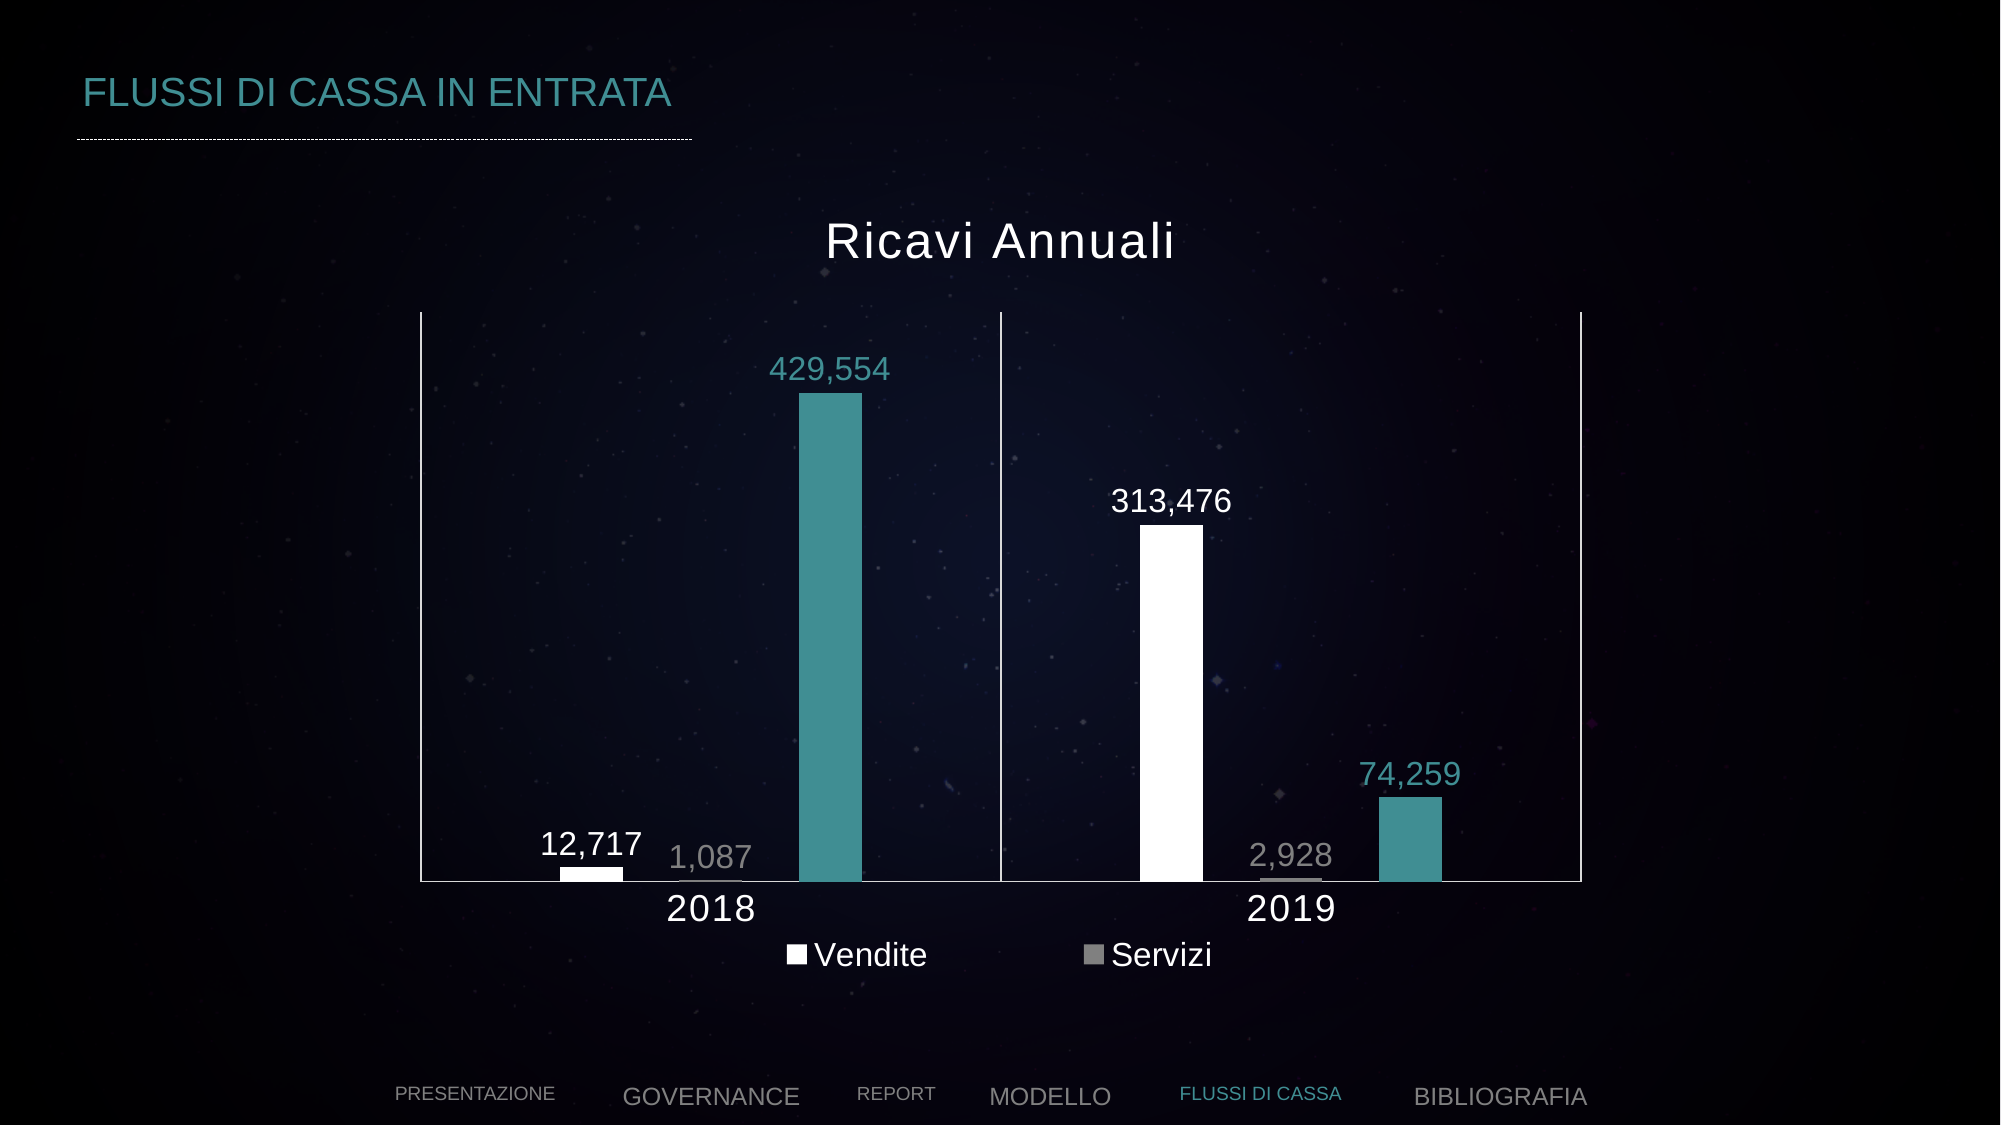

FLUSSI DI CASSA IN ENTRATA

### Chart: Ricavi Annuali

| Category | Vendite | Servizi | Lavori in Corso |
|---|---|---|---|
| 2018 | 12717.0 | 1087.0 | 429554.0 |
| 2019 | 313476.0 | 2928.0 | 74259.0 |
PRESENTAZIONE

GOVERNANCE

REPORT

MODELLO

FLUSSI DI CASSA

BIBLIOGRAFIA